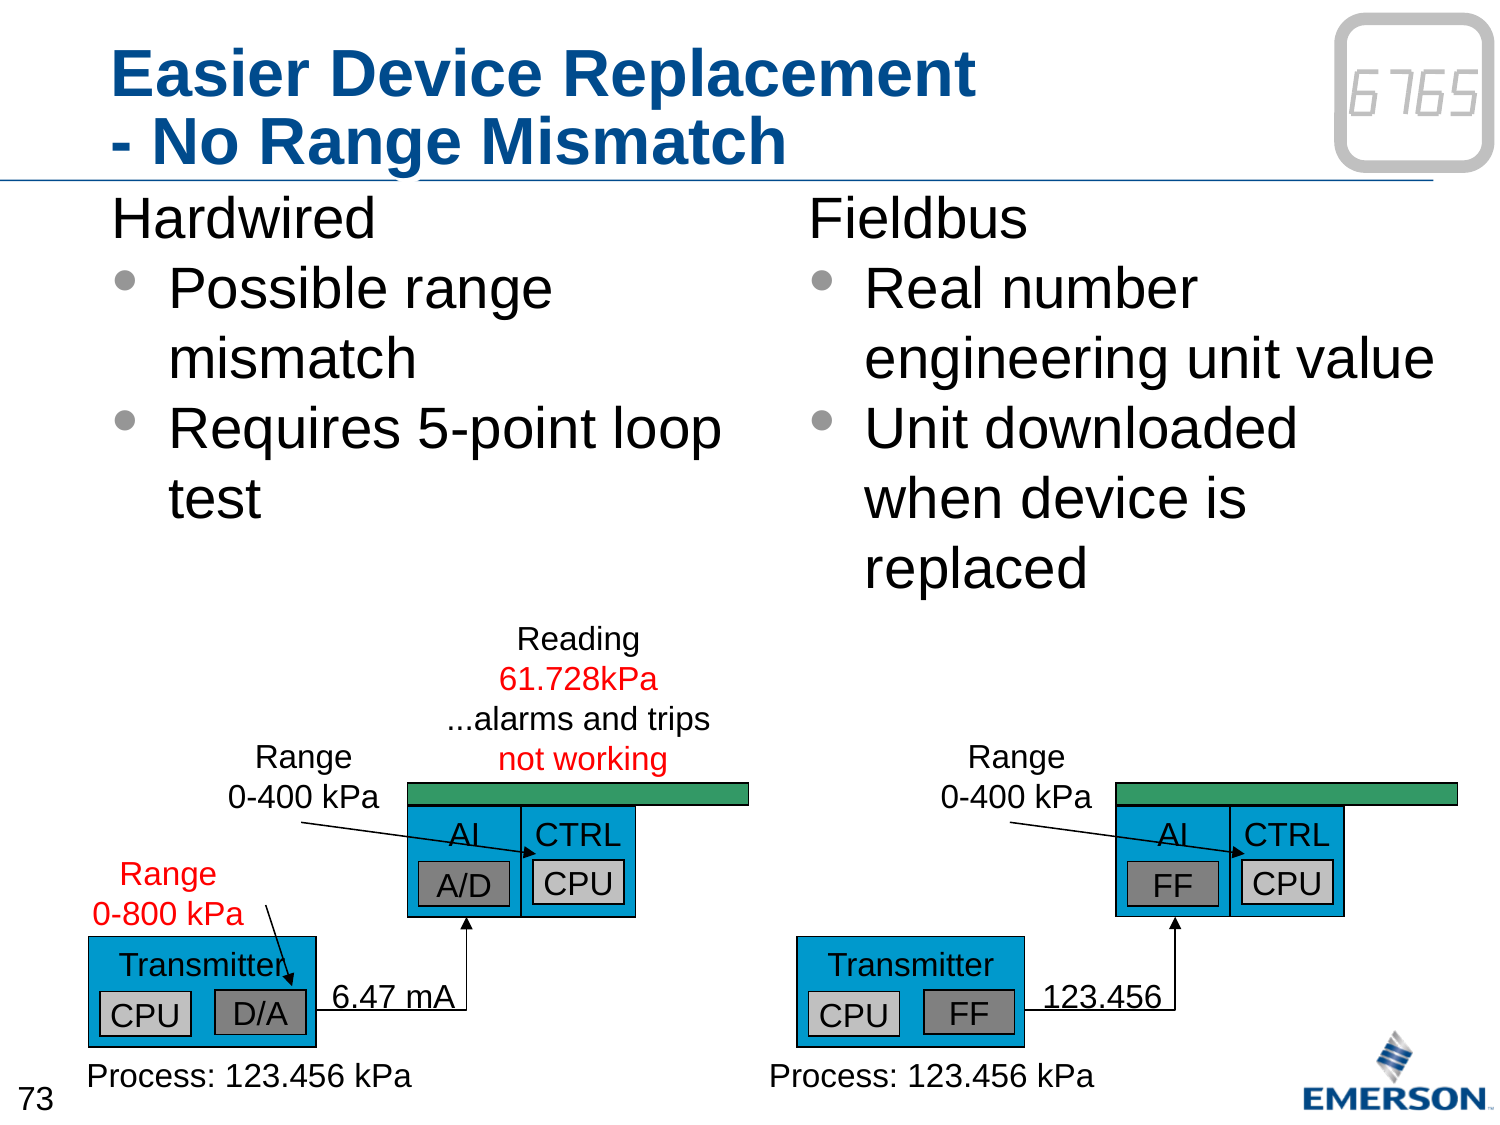

# Easier Device Replacement - No Range Mismatch
Hardwired
Possible range mismatch
Requires 5-point loop test
Fieldbus
Real number engineering unit value
Unit downloaded when device is replaced

Reading
61.728kPa
...alarms and trips
 not working
Range
0-400 kPa
Range
0-400 kPa

AI
FF
CTRL
CPU
AI
A/D
CTRL
CPU

Range
0-800 kPa

Transmitter
Transmitter
123.456
6.47 mA
FF
D/A
CPU
CPU
Process: 123.456 kPa
Process: 123.456 kPa